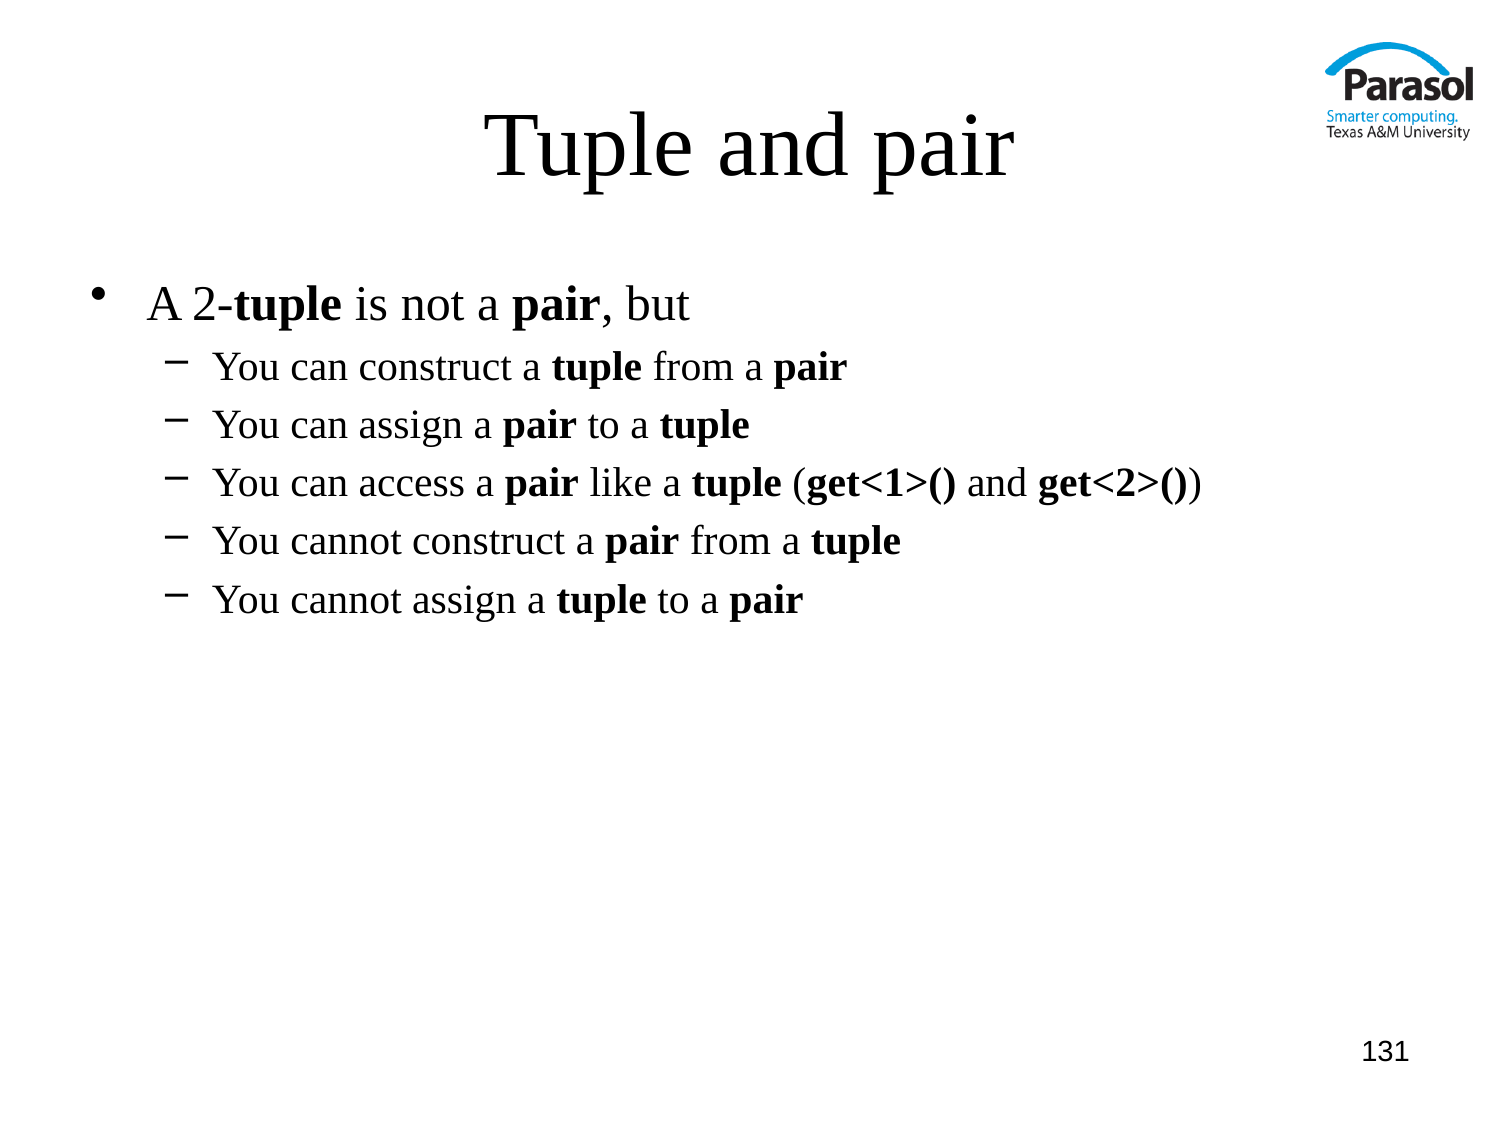

# Tuple and pair
A 2-tuple is not a pair, but
You can construct a tuple from a pair
You can assign a pair to a tuple
You can access a pair like a tuple (get<1>() and get<2>())
You cannot construct a pair from a tuple
You cannot assign a tuple to a pair
131